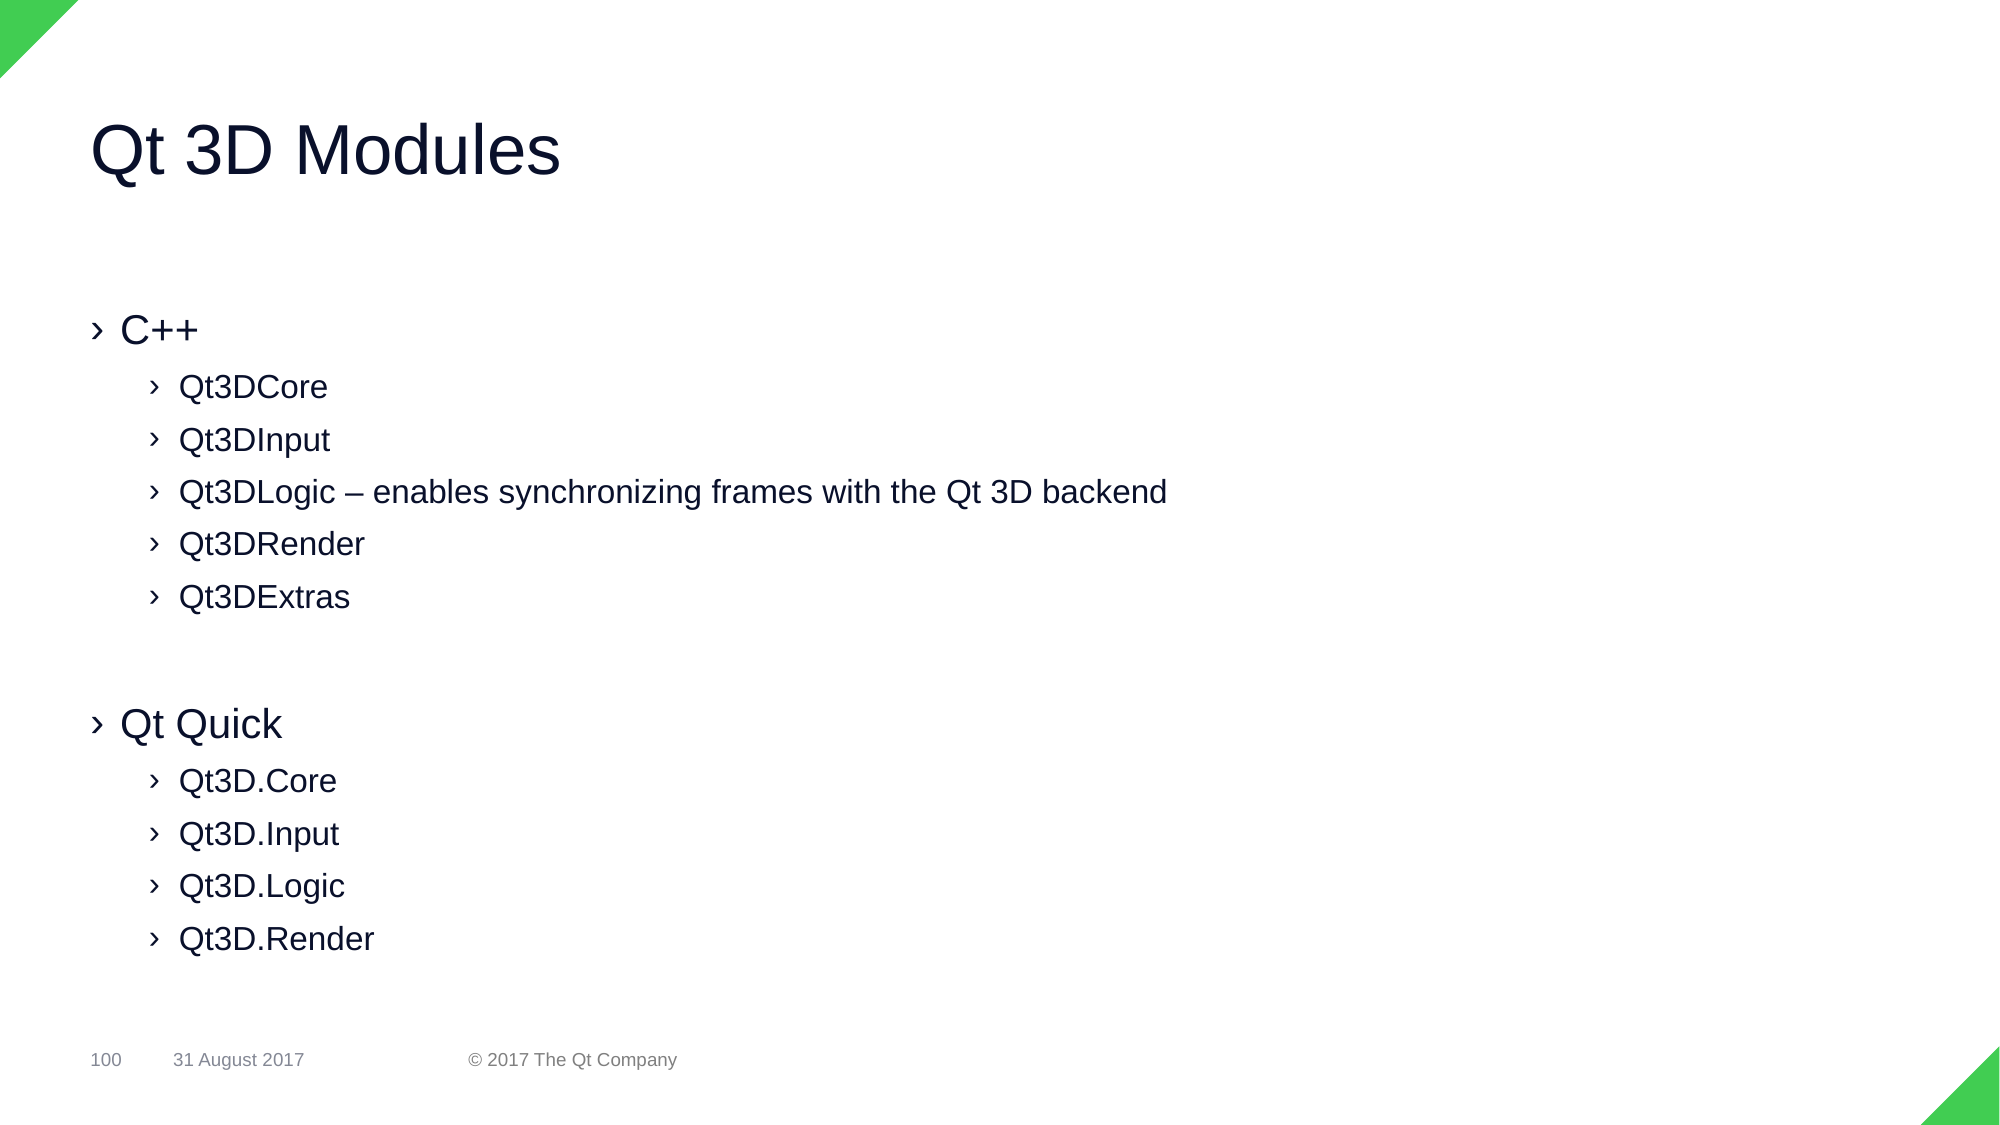

# Qt 3D Modules
C++
Qt3DCore
Qt3DInput
Qt3DLogic – enables synchronizing frames with the Qt 3D backend
Qt3DRender
Qt3DExtras

Qt Quick
Qt3D.Core
Qt3D.Input
Qt3D.Logic
Qt3D.Render

100
31 August 2017
© 2017 The Qt Company